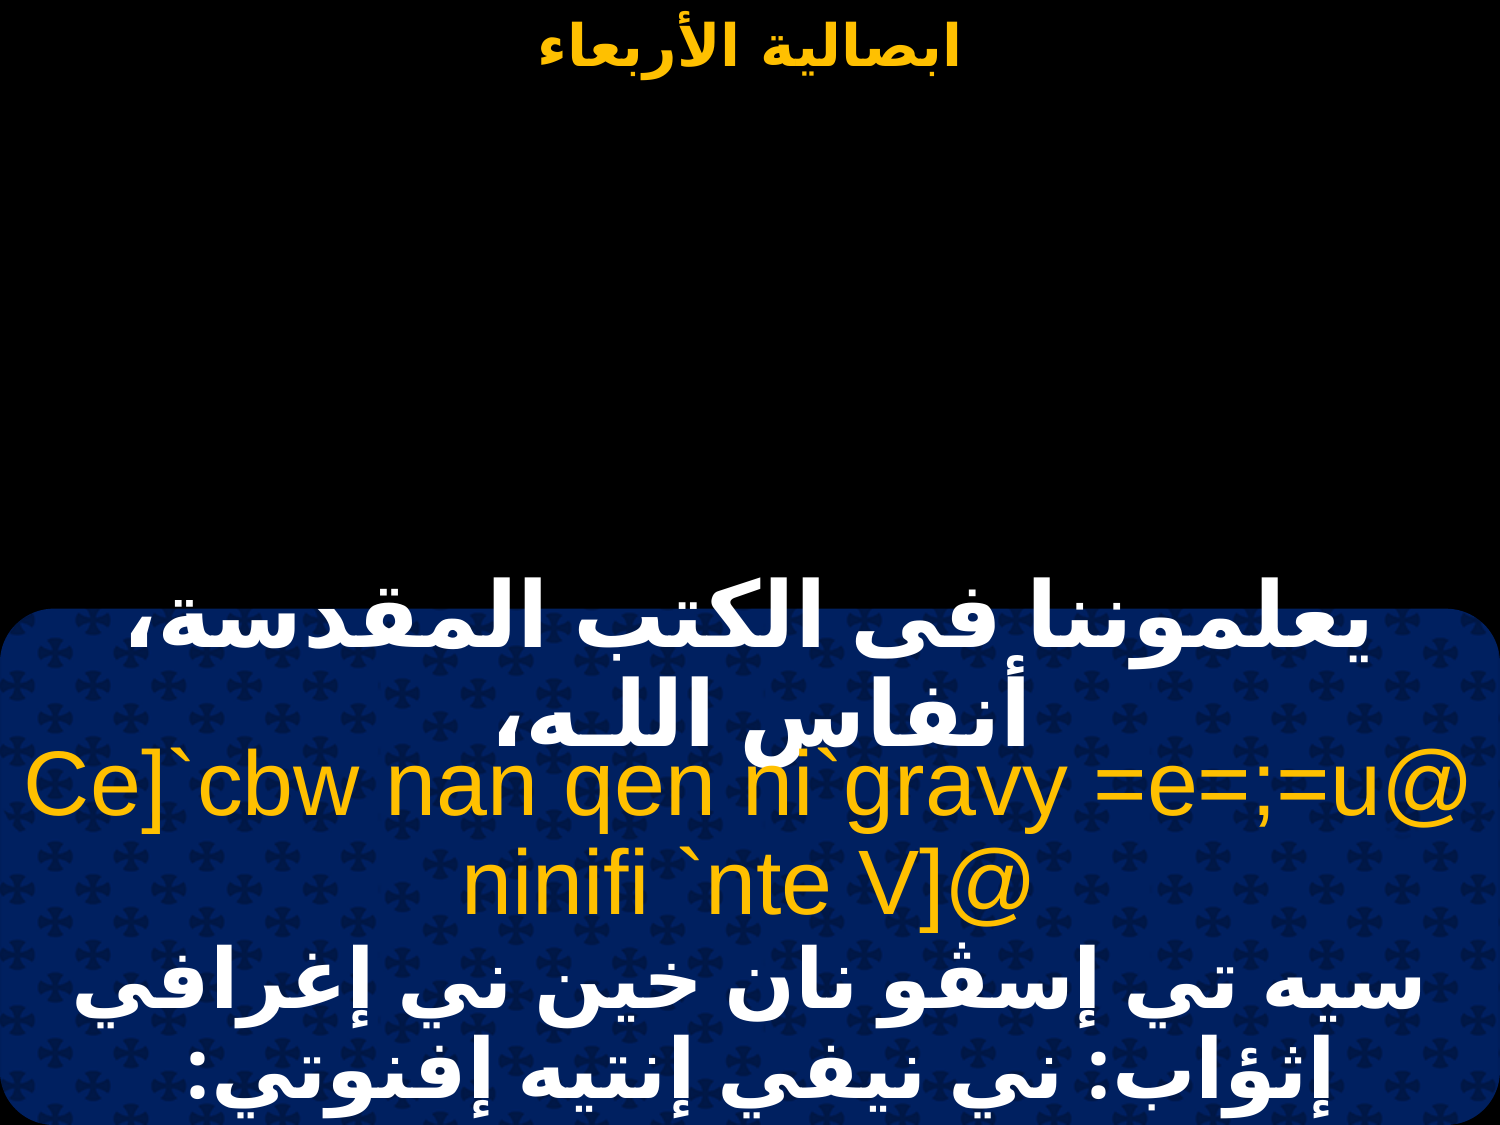

#
يعلموننا فى الكتب المقدسة، أنفاس اللـه،
Ce]`cbw nan qen ni`gravy =e=;=u@
ninifi `nte V]@
سيه تي إسڤو نان خين ني إغرافي إثؤاب: ني نيفي إنتيه إفنوتي: